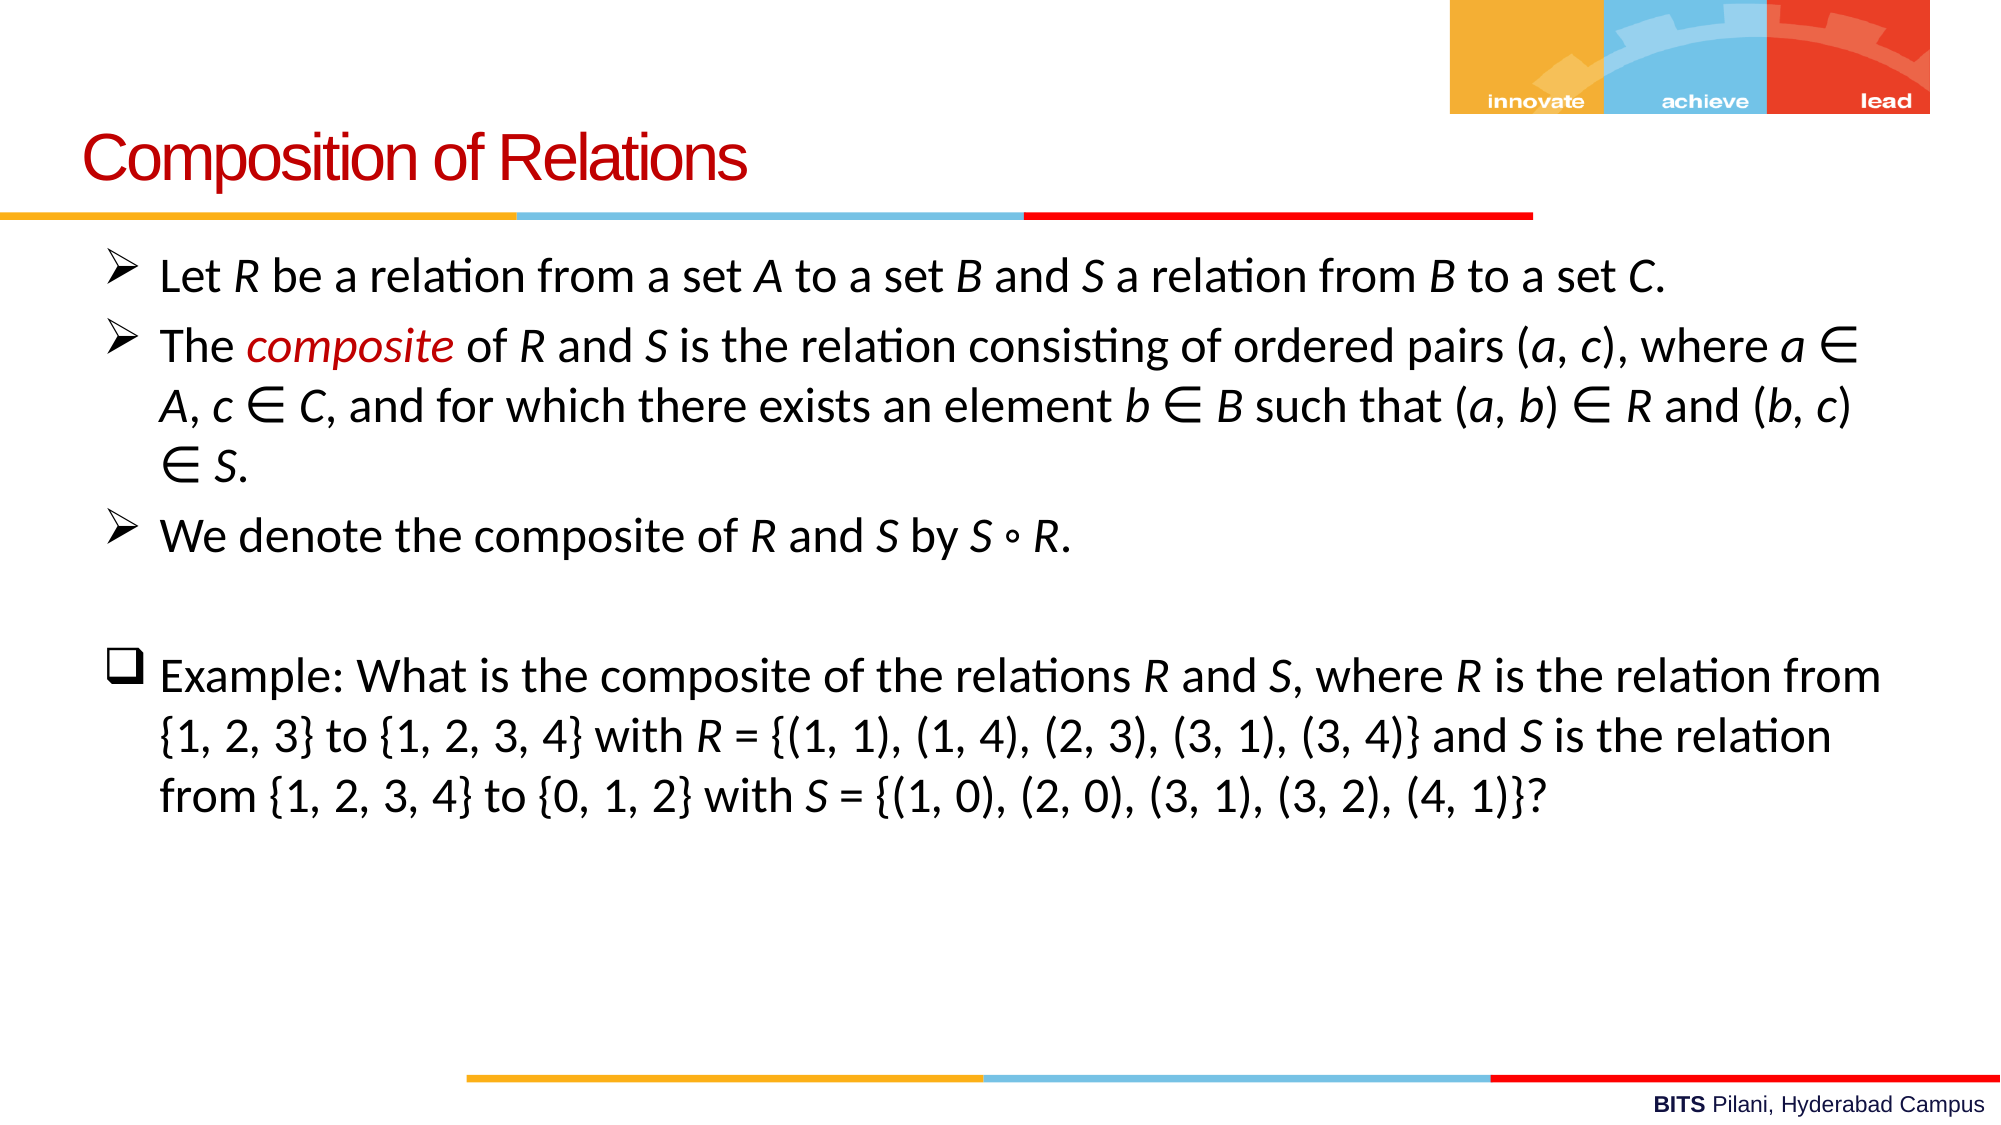

Composition of Relations
Let R be a relation from a set A to a set B and S a relation from B to a set C.
The composite of R and S is the relation consisting of ordered pairs (a, c), where a ∈ A, c ∈ C, and for which there exists an element b ∈ B such that (a, b) ∈ R and (b, c) ∈ S.
We denote the composite of R and S by S ◦ R.

Example: What is the composite of the relations R and S, where R is the relation from {1, 2, 3} to {1, 2, 3, 4} with R = {(1, 1), (1, 4), (2, 3), (3, 1), (3, 4)} and S is the relation from {1, 2, 3, 4} to {0, 1, 2} with S = {(1, 0), (2, 0), (3, 1), (3, 2), (4, 1)}?